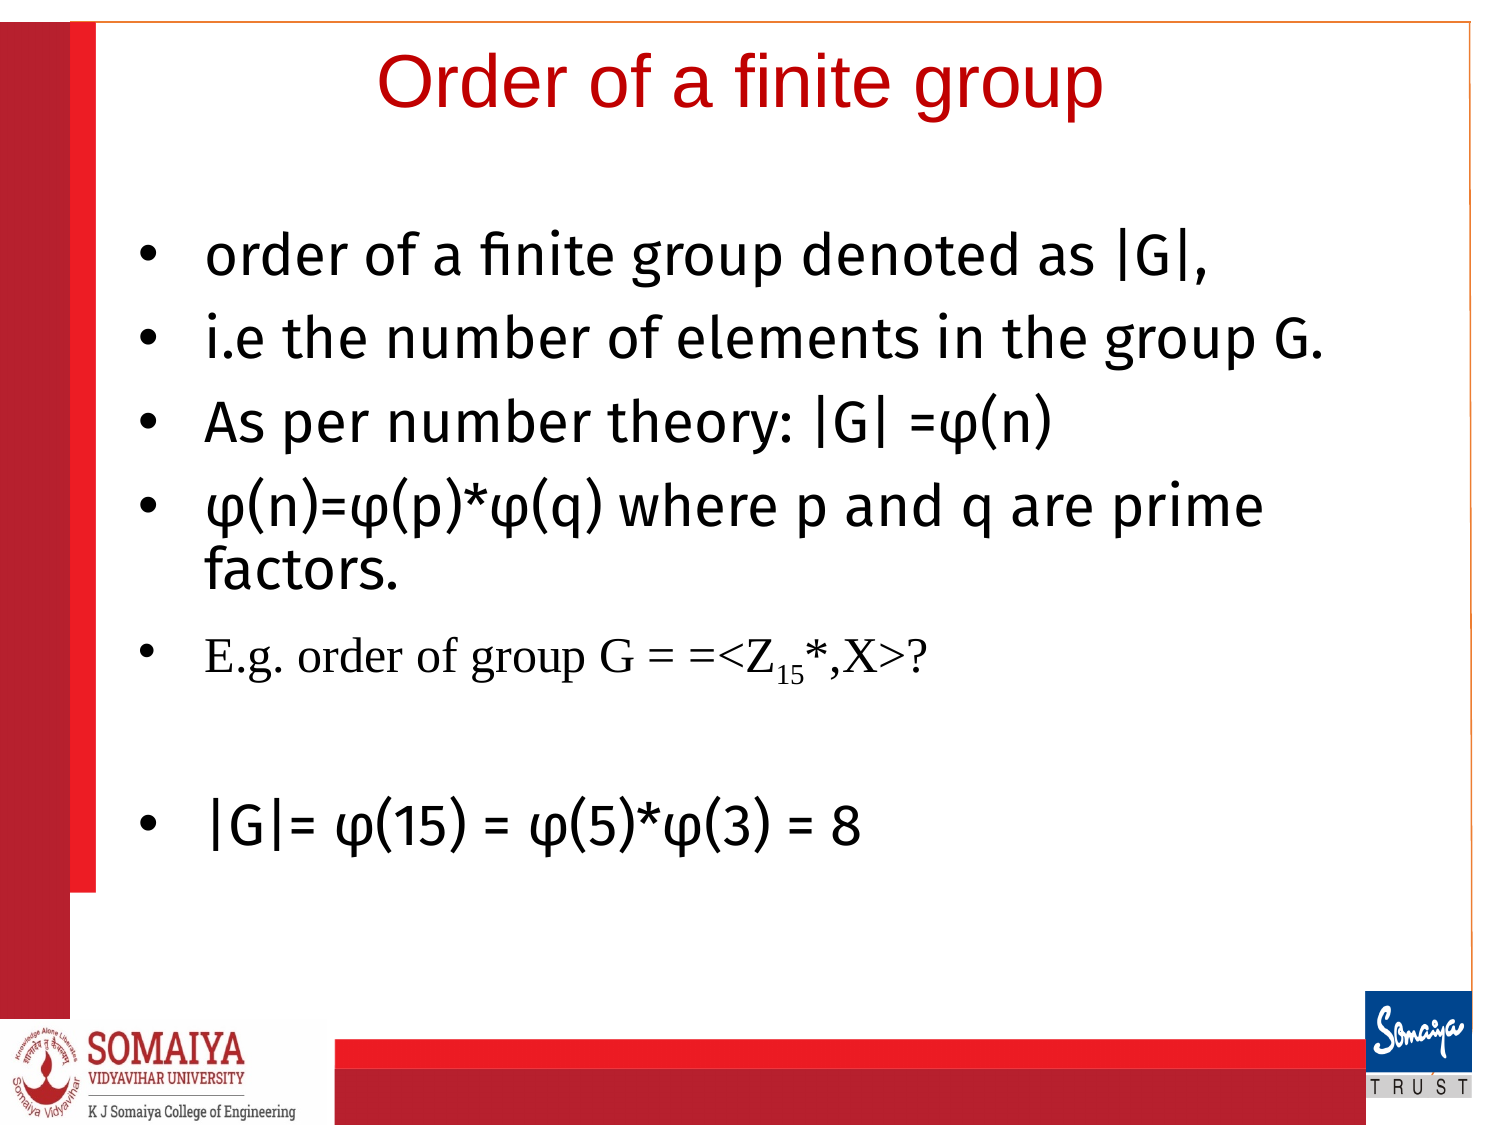

# Order of a finite group
order of a finite group denoted as |G|,
i.e the number of elements in the group G.
As per number theory: |G| =φ(n)
φ(n)=φ(p)*φ(q) where p and q are prime factors.
E.g. order of group G = =<Z15*,X>?

|G|= φ(15) = φ(5)*φ(3) = 8